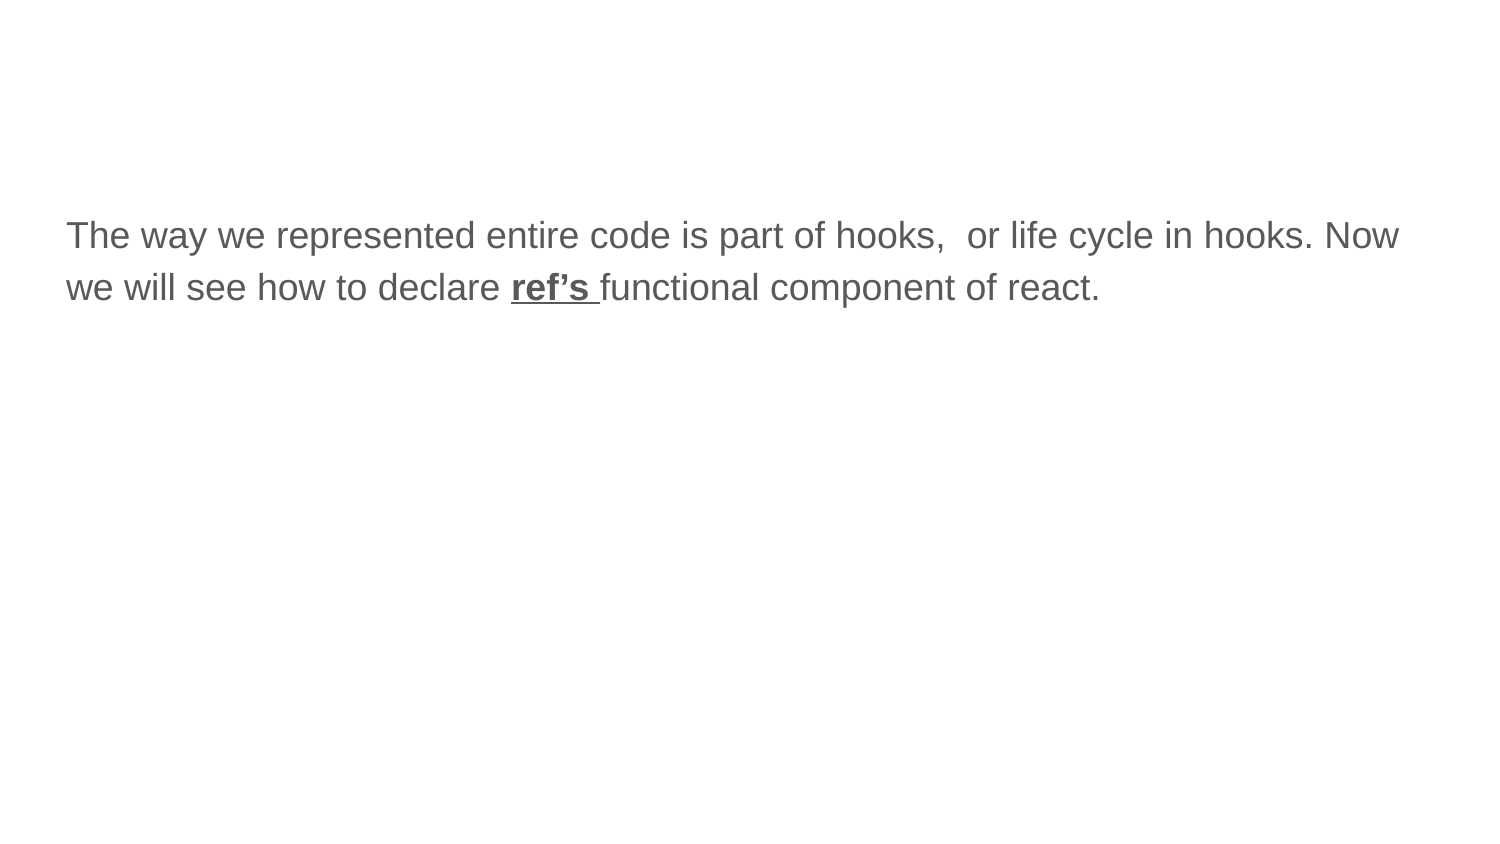

#
The way we represented entire code is part of hooks,  or life cycle in hooks. Now we will see how to declare ref’s functional component of react.